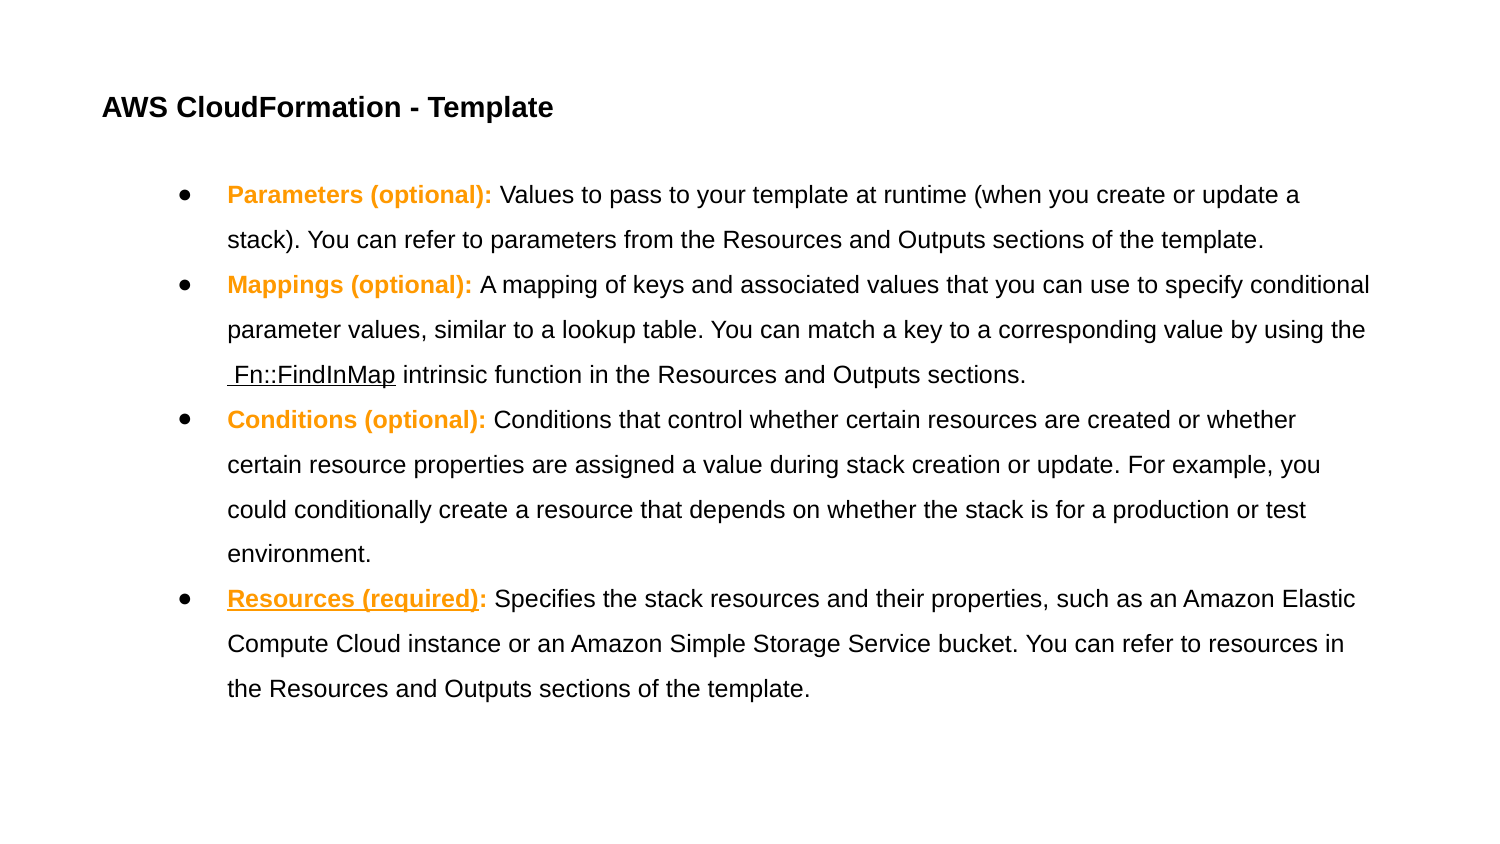

AWS CloudFormation - Template
Parameters (optional): Values to pass to your template at runtime (when you create or update a stack). You can refer to parameters from the Resources and Outputs sections of the template.
Mappings (optional): A mapping of keys and associated values that you can use to specify conditional parameter values, similar to a lookup table. You can match a key to a corresponding value by using the Fn::FindInMap intrinsic function in the Resources and Outputs sections.
Conditions (optional): Conditions that control whether certain resources are created or whether certain resource properties are assigned a value during stack creation or update. For example, you could conditionally create a resource that depends on whether the stack is for a production or test environment.
Resources (required): Specifies the stack resources and their properties, such as an Amazon Elastic Compute Cloud instance or an Amazon Simple Storage Service bucket. You can refer to resources in the Resources and Outputs sections of the template.